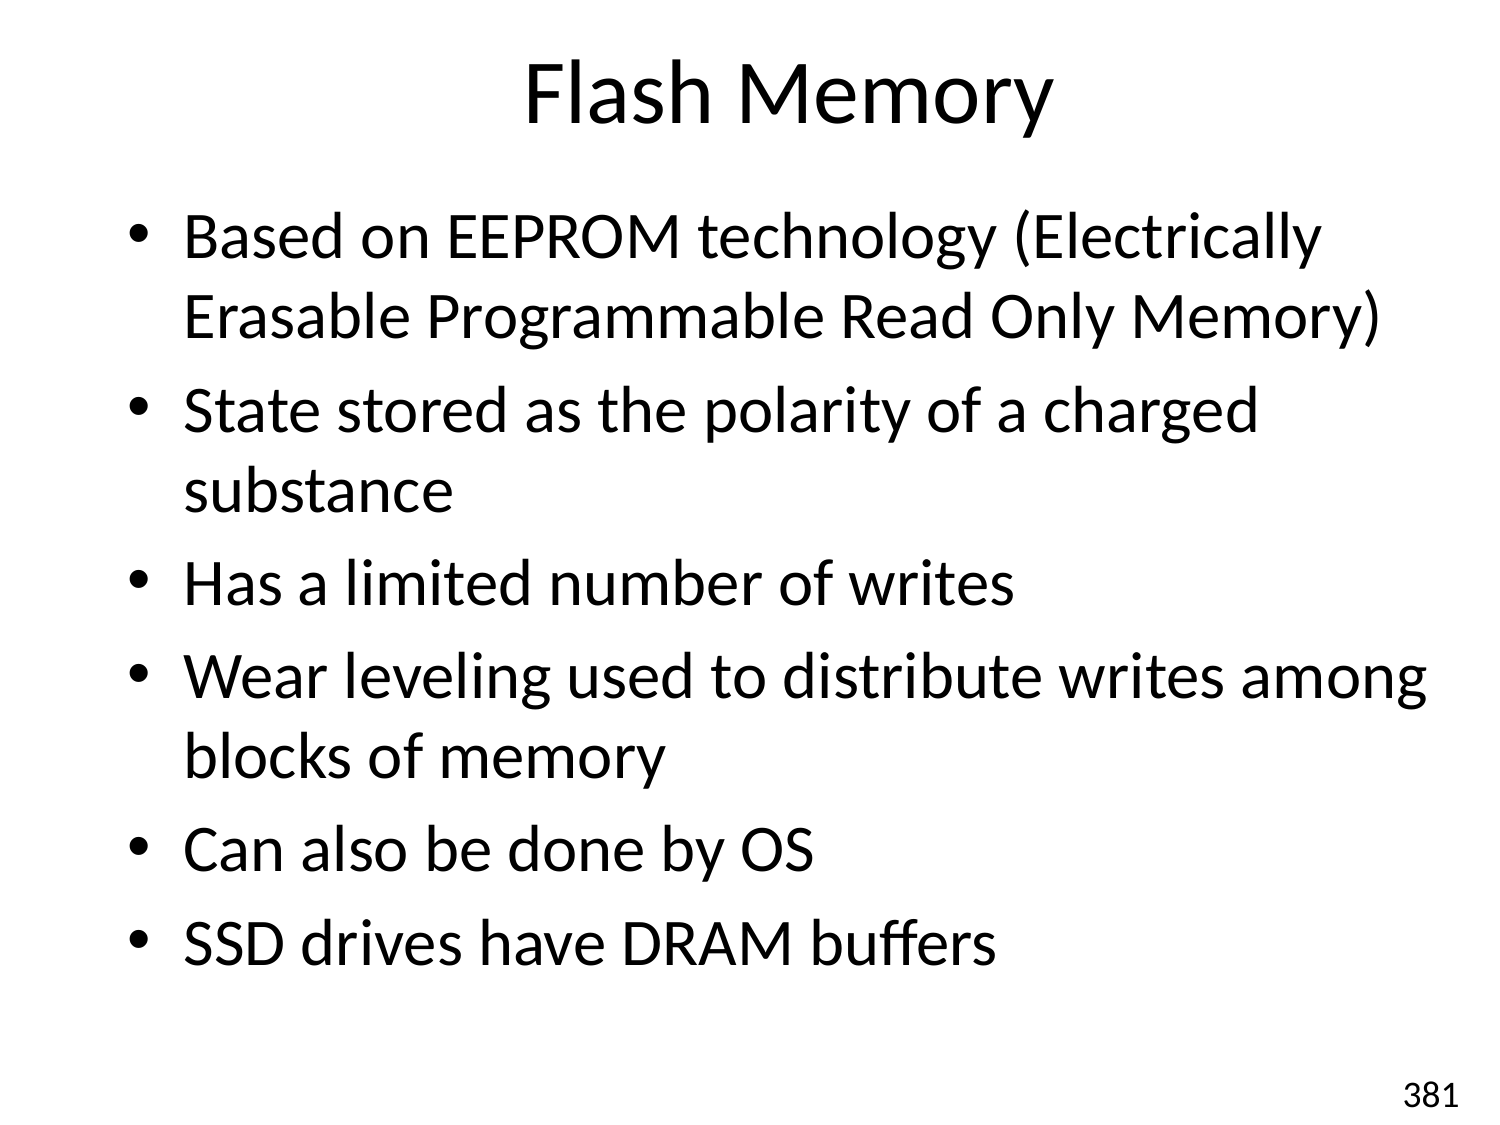

# Flash Memory
Based on EEPROM technology (Electrically Erasable Programmable Read Only Memory)
State stored as the polarity of a charged substance
Has a limited number of writes
Wear leveling used to distribute writes among blocks of memory
Can also be done by OS
SSD drives have DRAM buffers
381